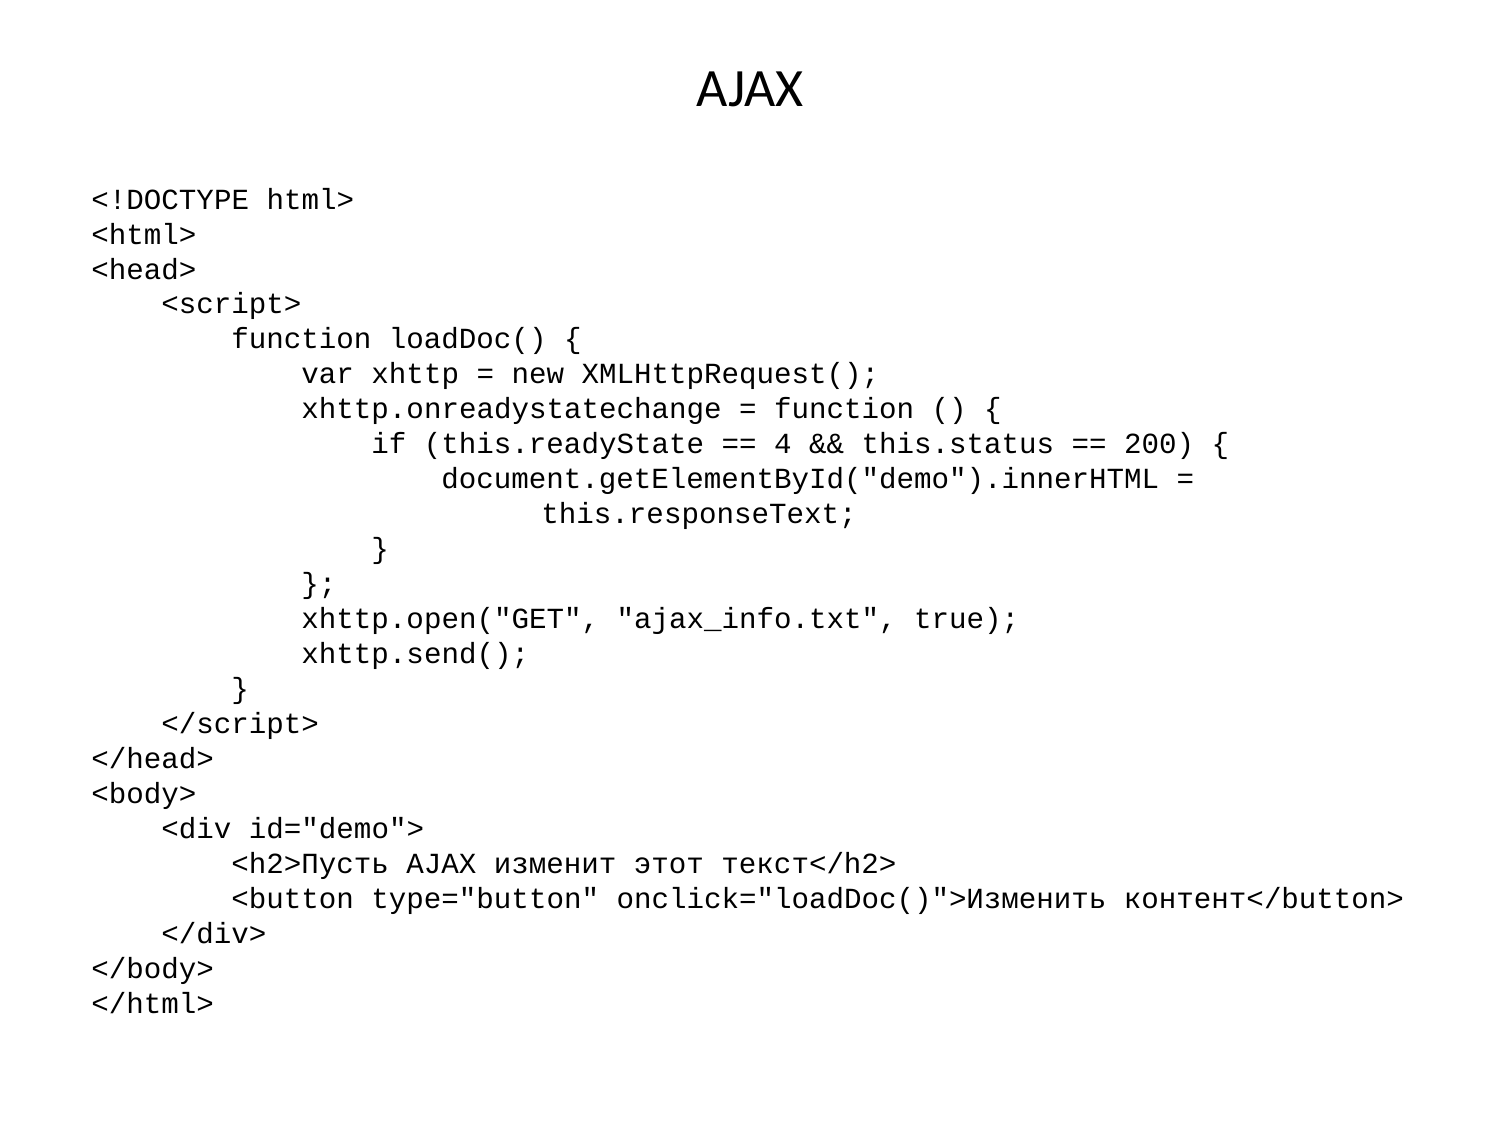

# AJAX
<!DOCTYPE html>
<html>
<head>
    <script>
        function loadDoc() {
            var xhttp = new XMLHttpRequest();
            xhttp.onreadystatechange = function () {
                if (this.readyState == 4 && this.status == 200) {
                    document.getElementById("demo").innerHTML = 				this.responseText;
                }
            };
            xhttp.open("GET", "ajax_info.txt", true);
            xhttp.send();
        }
    </script>
</head>
<body>
    <div id="demo">
        <h2>Пусть AJAX изменит этот текст</h2>
        <button type="button" onclick="loadDoc()">Изменить контент</button>
    </div>
</body>
</html>